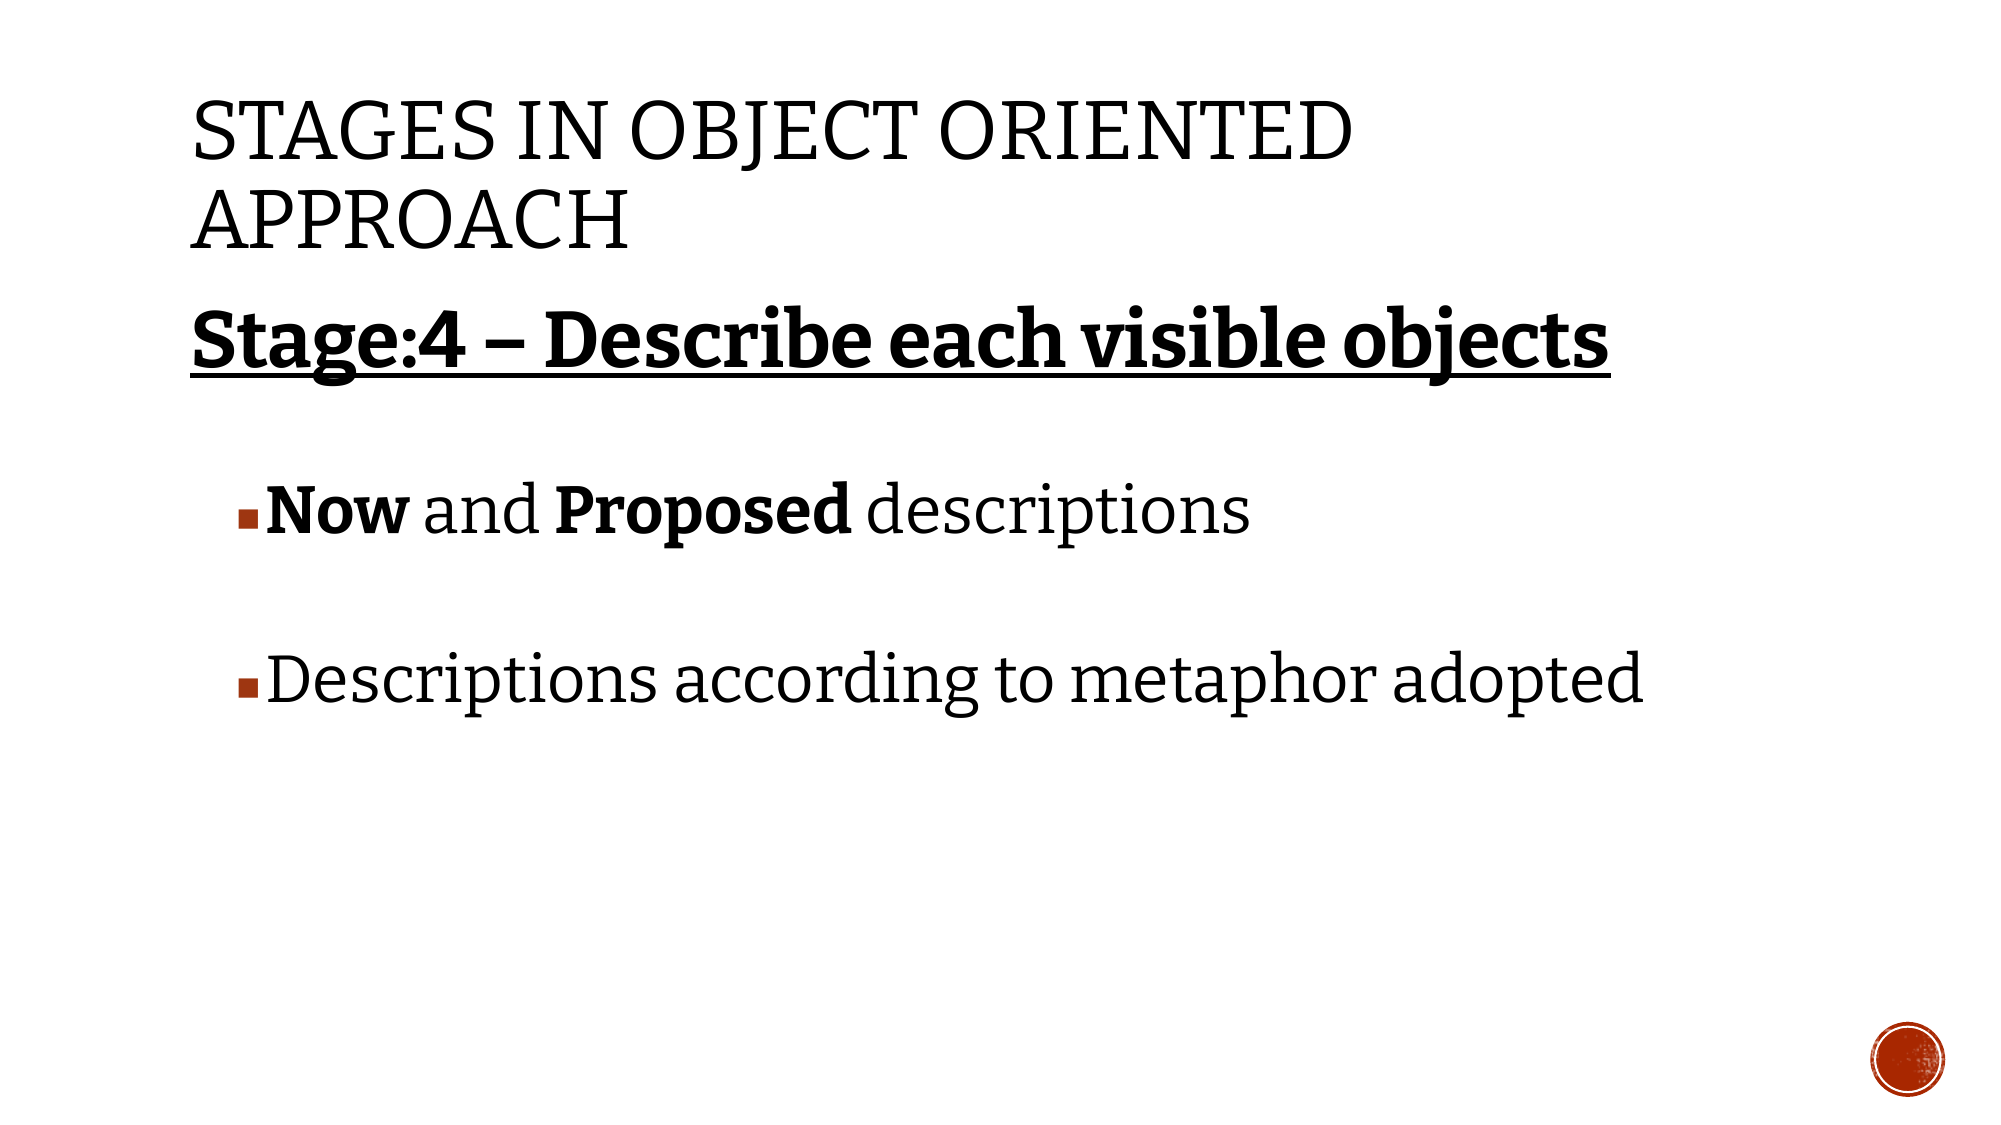

# STAGES IN OBJECT ORIENTED APPROACH
Stage:4 – Describe each visible objects

Now and Proposed descriptions

Descriptions according to metaphor adopted